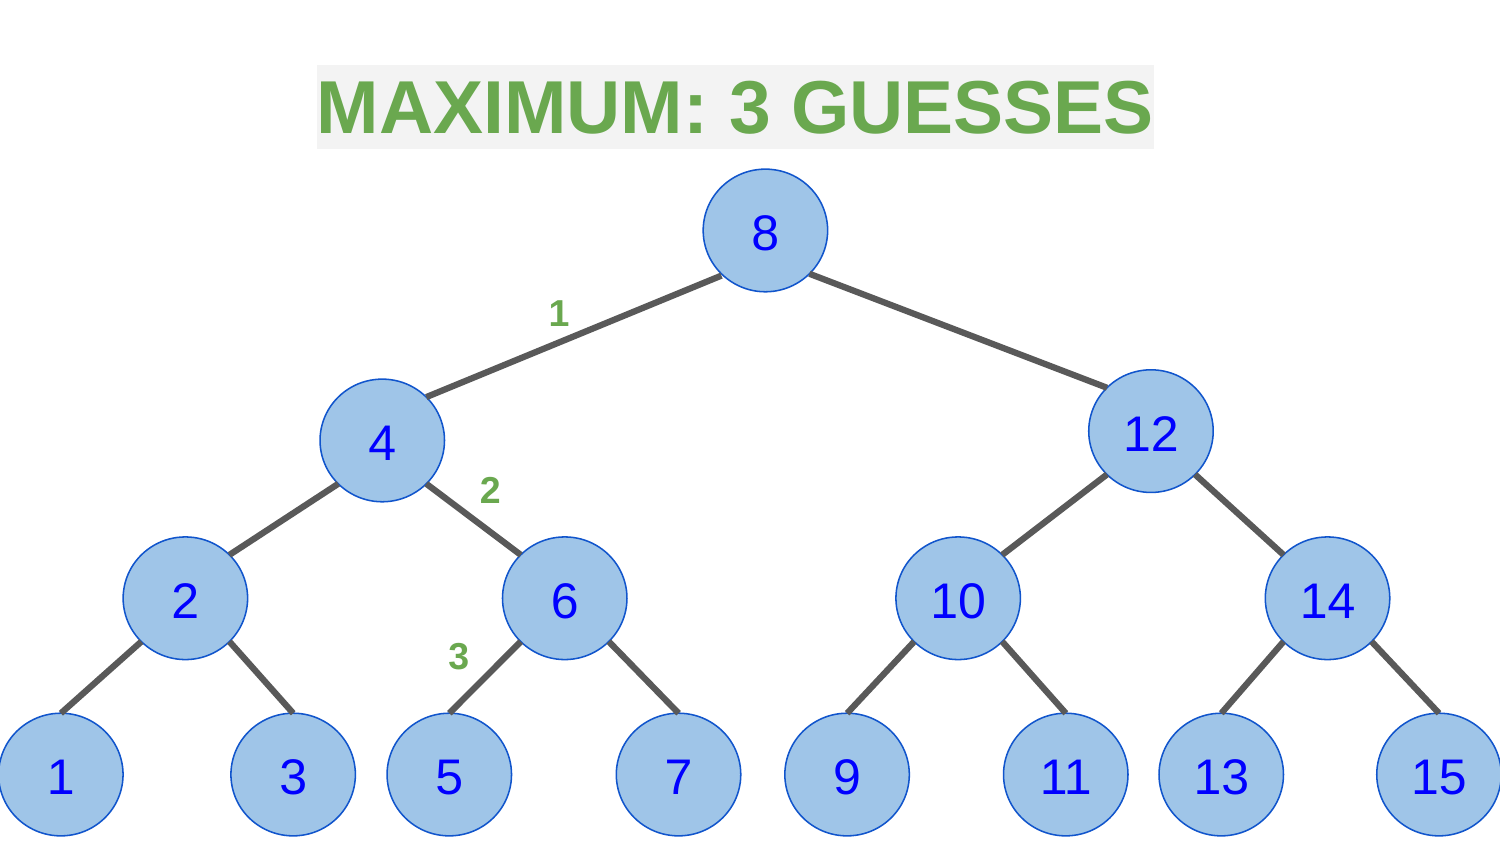

MAXIMUM: 3 GUESSES

8
1
12
4
2
2
6
10
14
3
1
3
5
7
9
11
13
15